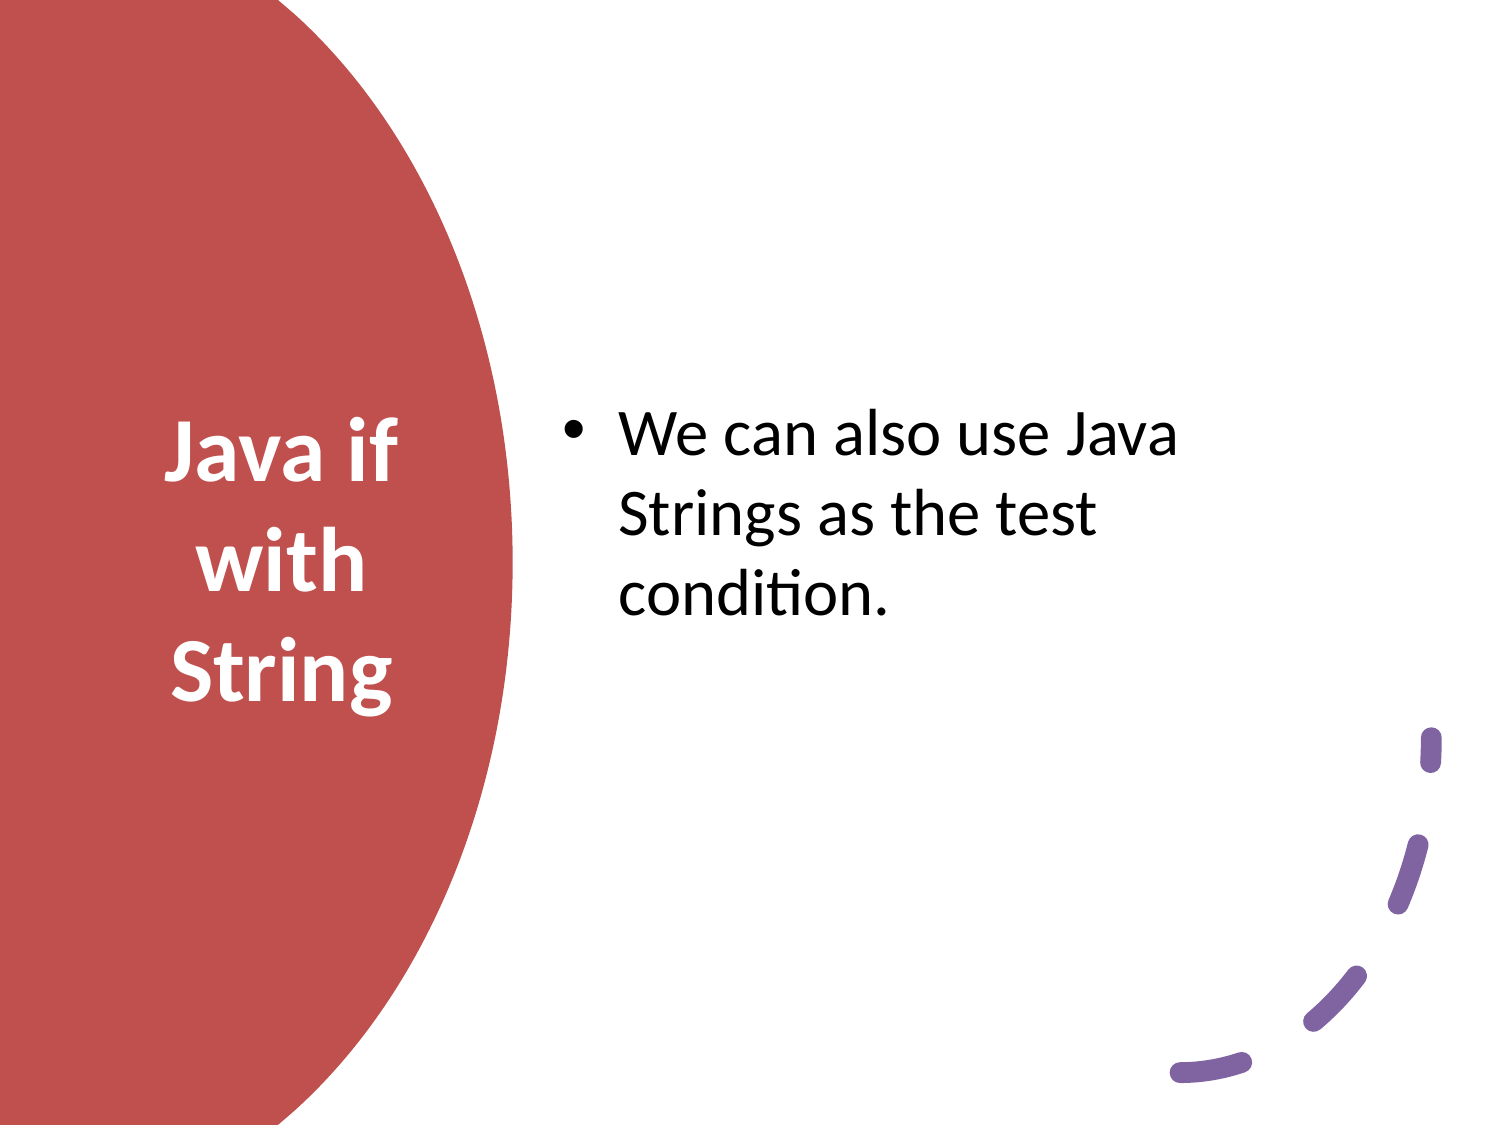

We can also use Java Strings as the test condition.

# Java if with String